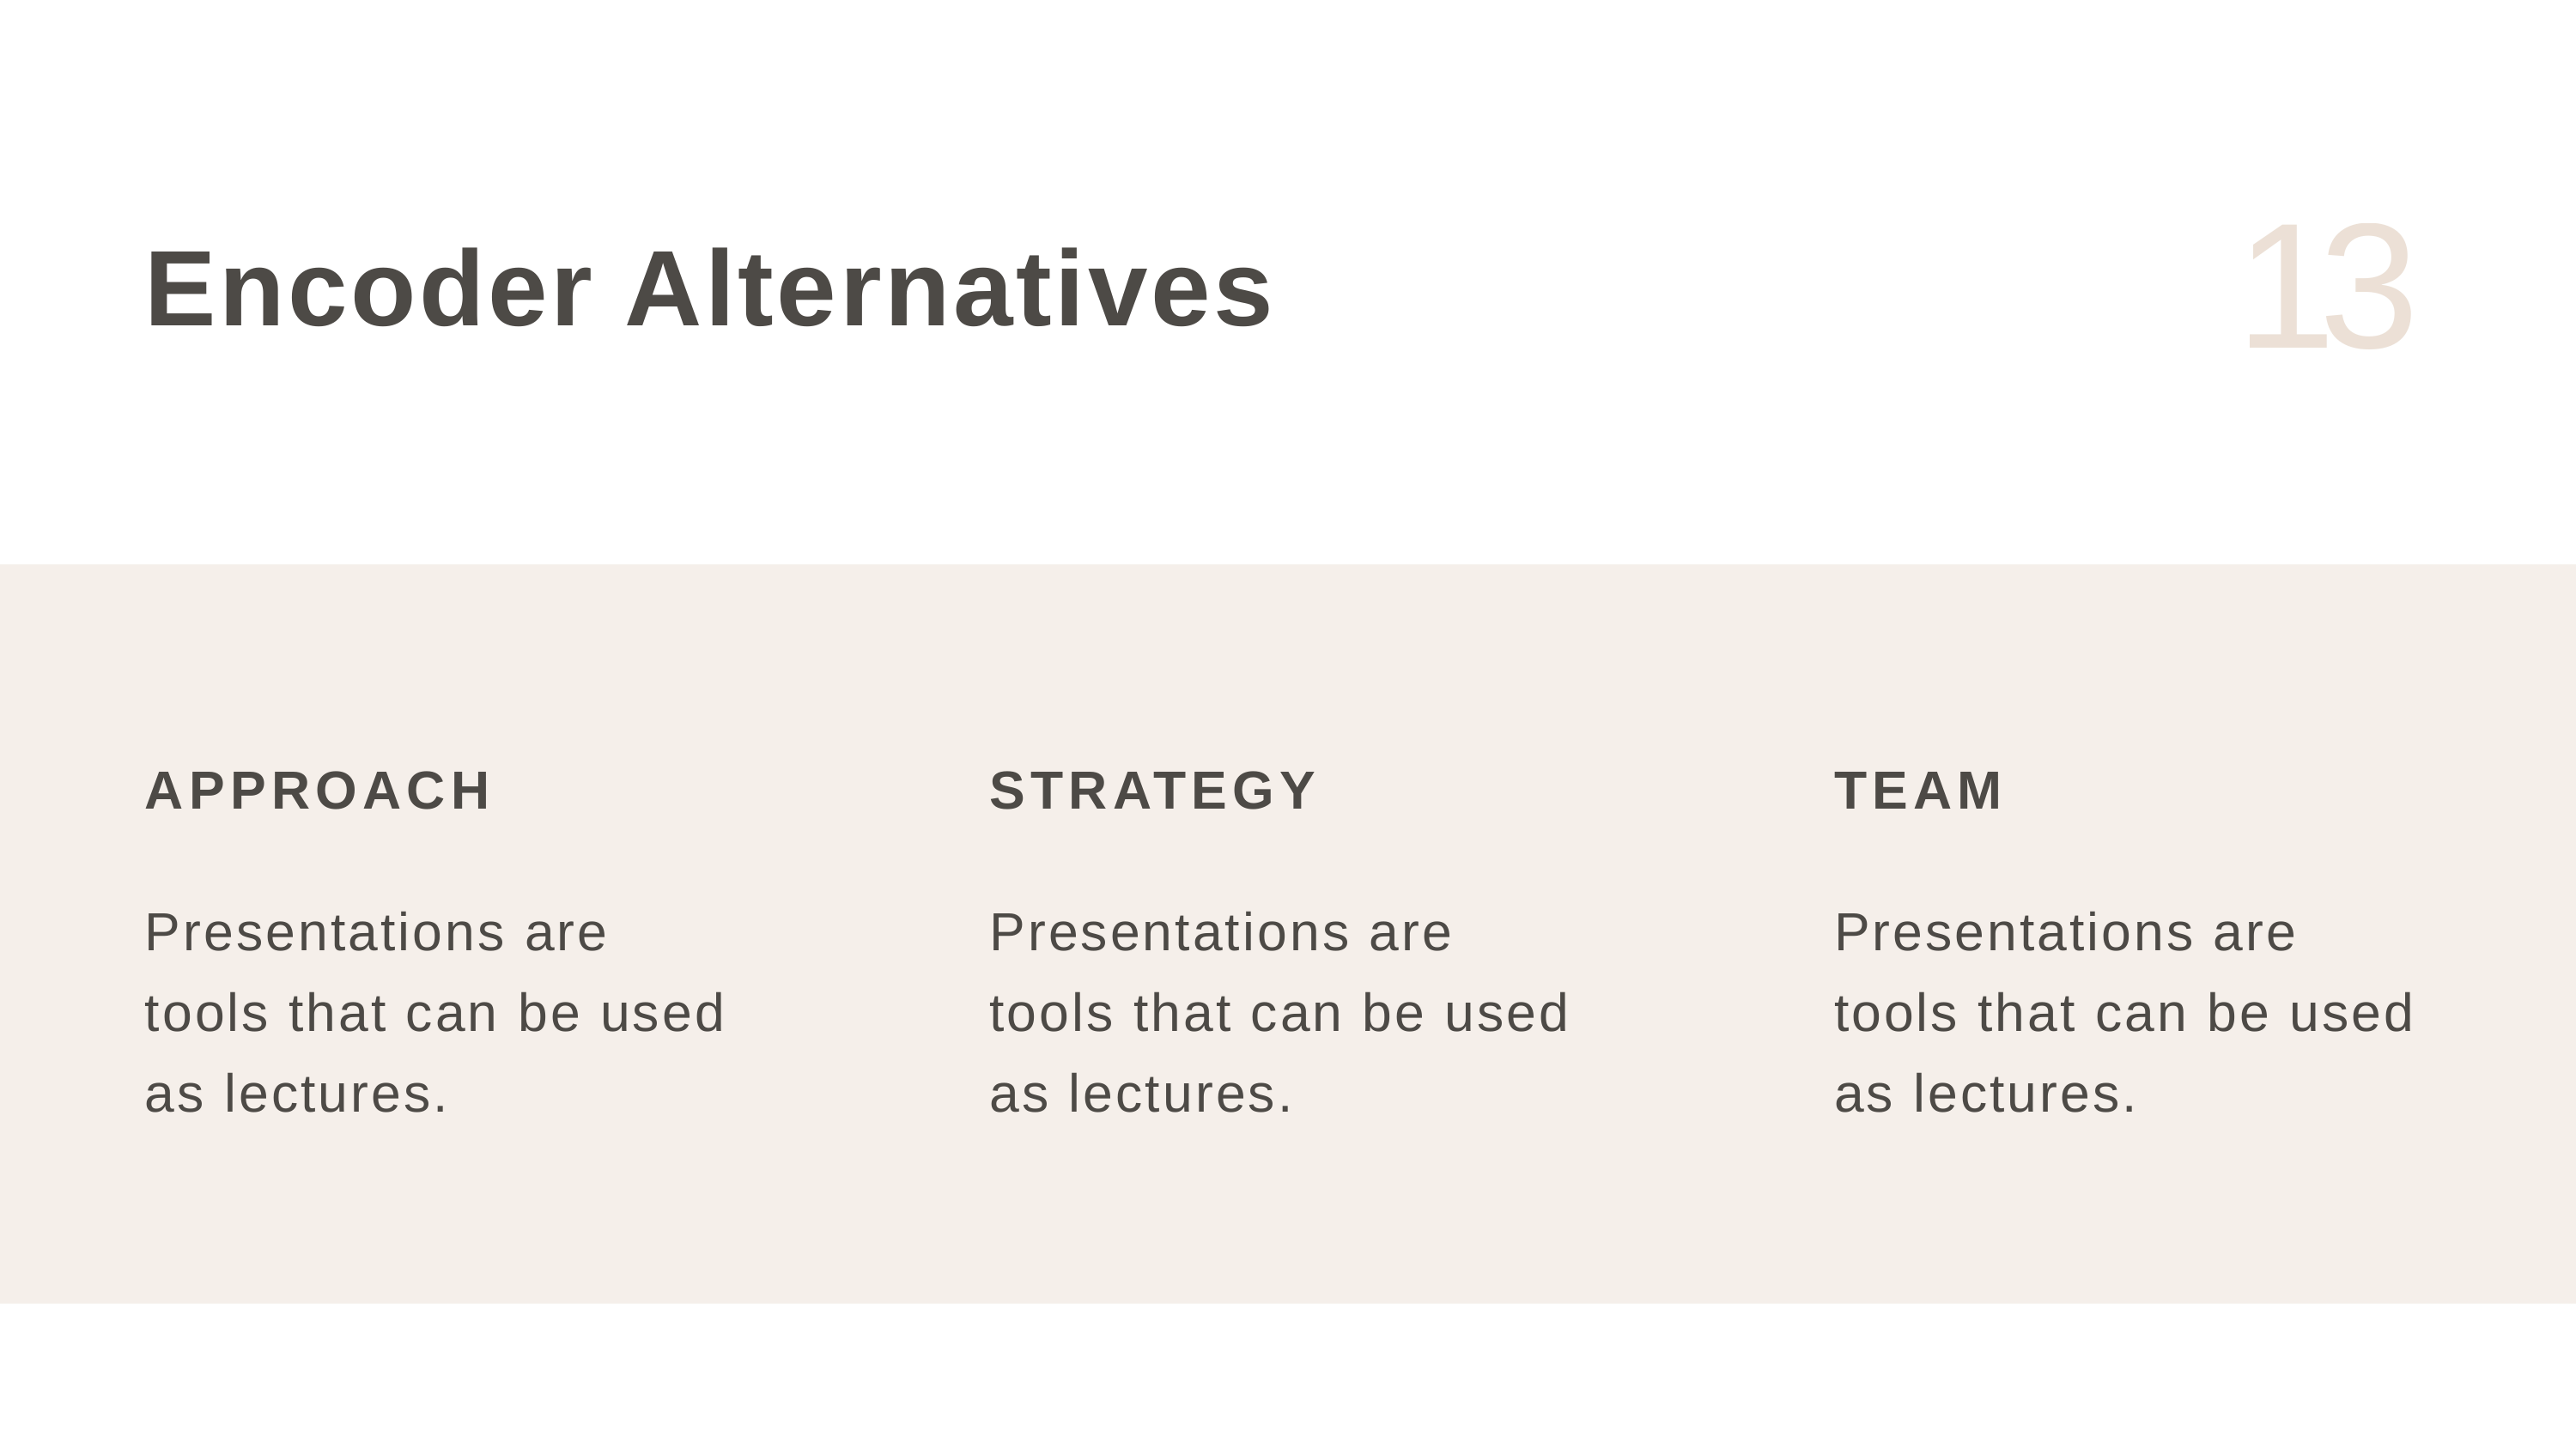

13
Encoder Alternatives

APPROACH
Presentations are tools that can be used as lectures.
STRATEGY
Presentations are tools that can be used as lectures.
TEAM
Presentations are tools that can be used as lectures.